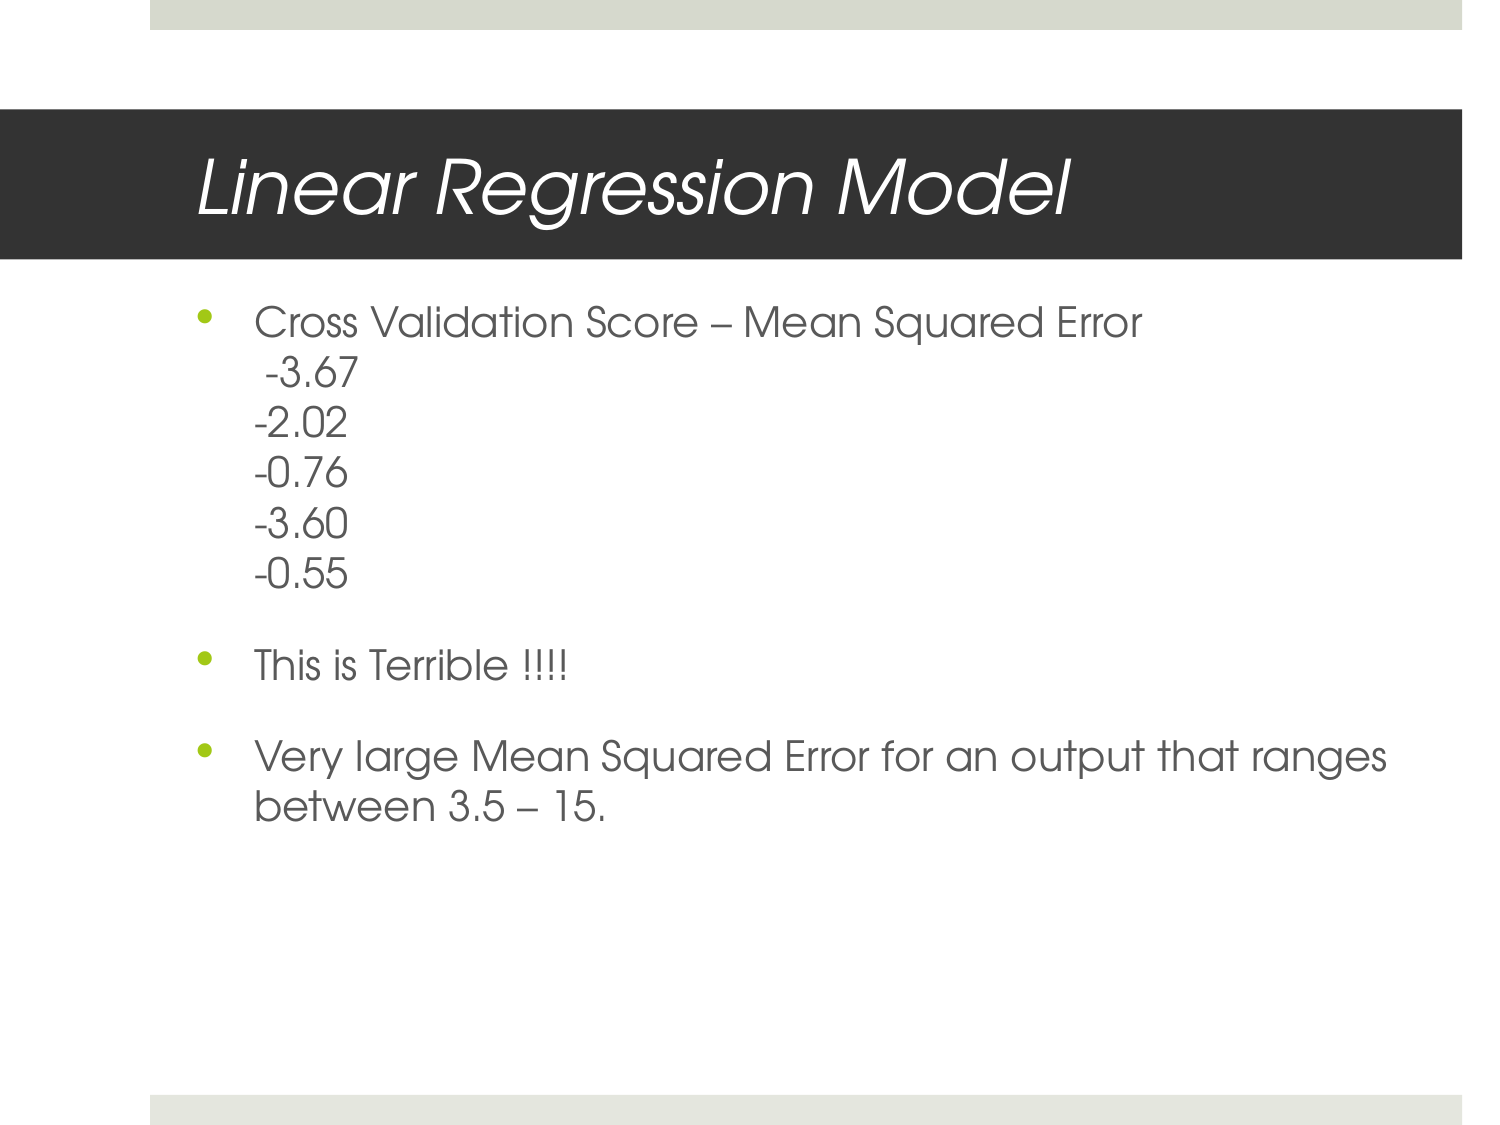

# Linear Regression Model
Cross Validation Score – Mean Squared Error
 -3.67
-2.02
-0.76
-3.60
-0.55
This is Terrible !!!!
Very large Mean Squared Error for an output that ranges between 3.5 – 15.